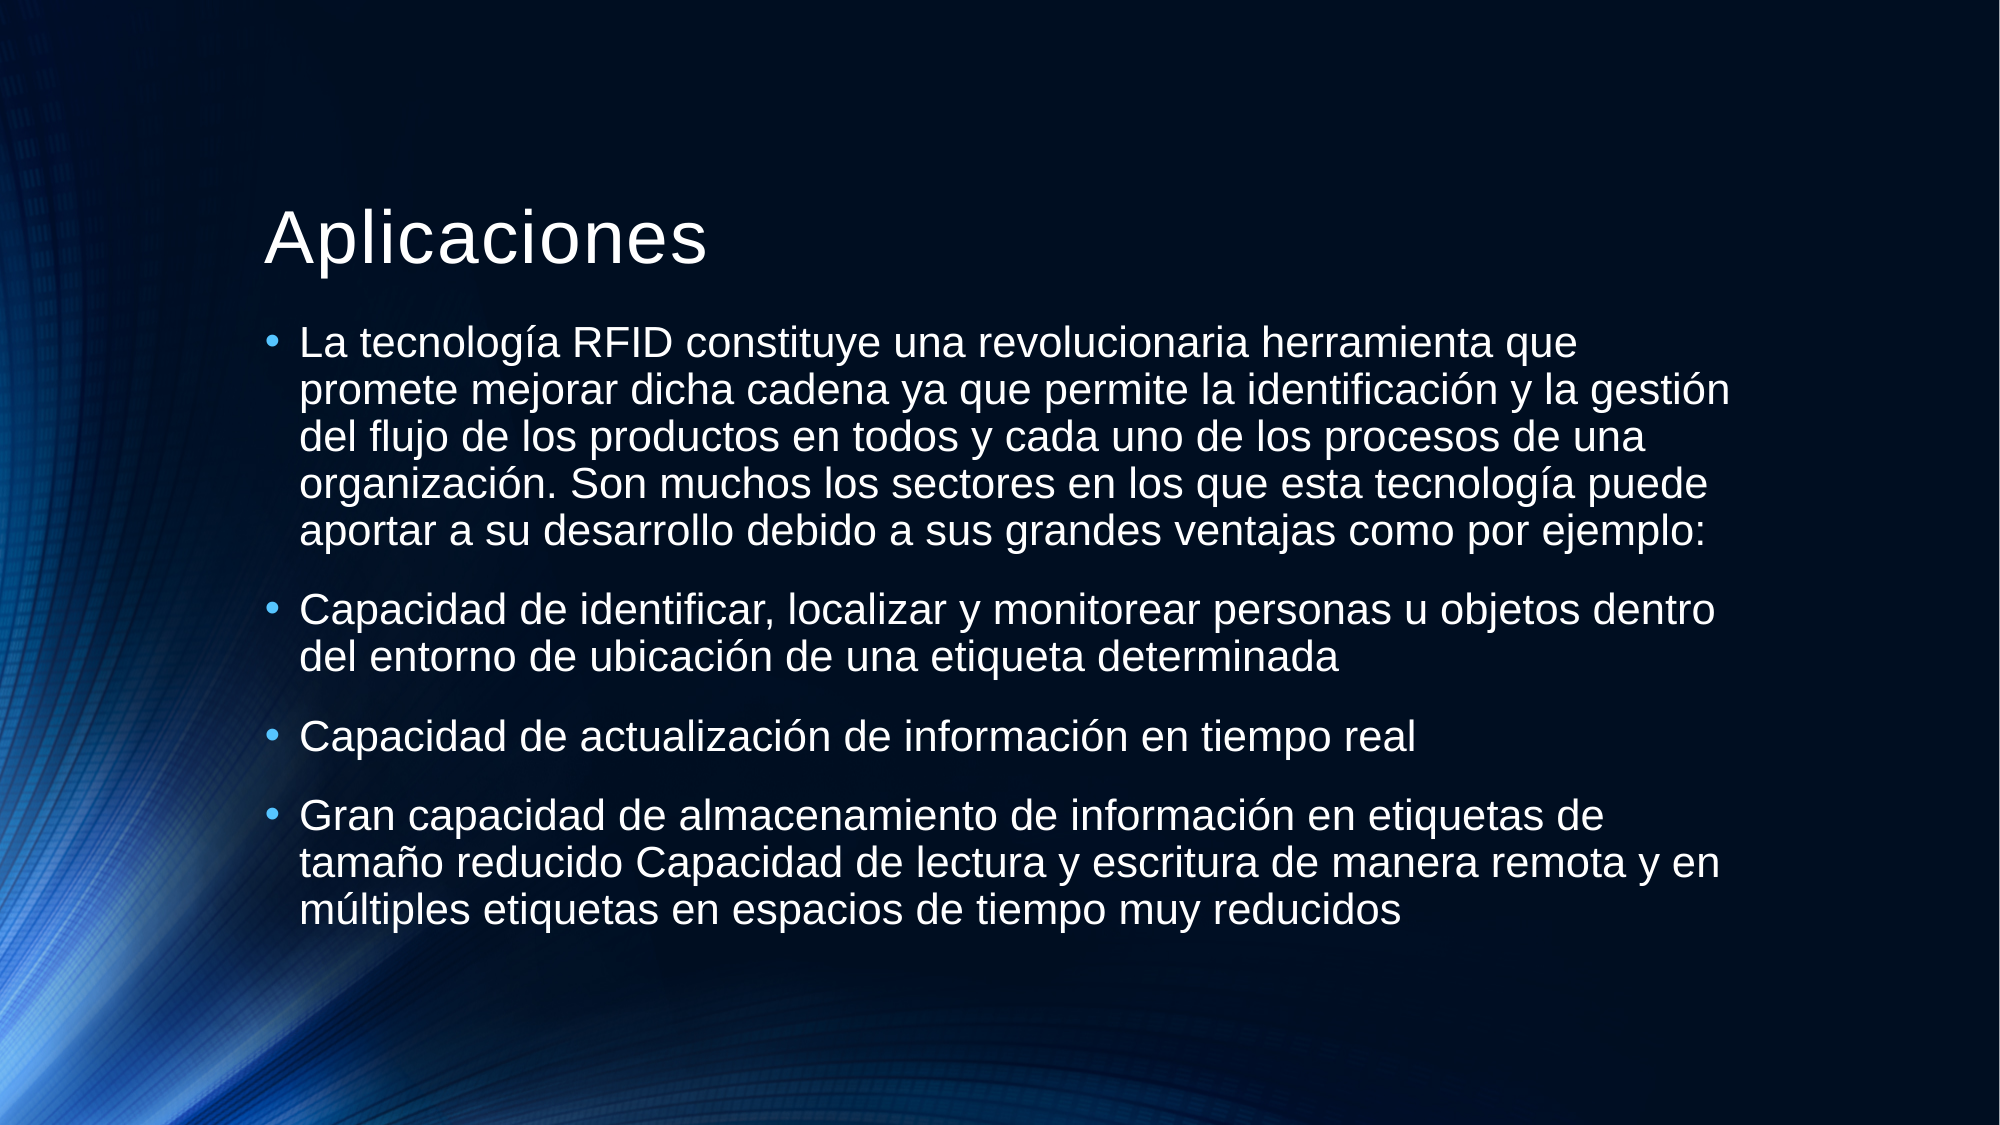

# Aplicaciones
La tecnología RFID constituye una revolucionaria herramienta que promete mejorar dicha cadena ya que permite la identificación y la gestión del flujo de los productos en todos y cada uno de los procesos de una organización. Son muchos los sectores en los que esta tecnología puede aportar a su desarrollo debido a sus grandes ventajas como por ejemplo:
Capacidad de identificar, localizar y monitorear personas u objetos dentro del entorno de ubicación de una etiqueta determinada
Capacidad de actualización de información en tiempo real
Gran capacidad de almacenamiento de información en etiquetas de tamaño reducido Capacidad de lectura y escritura de manera remota y en múltiples etiquetas en espacios de tiempo muy reducidos